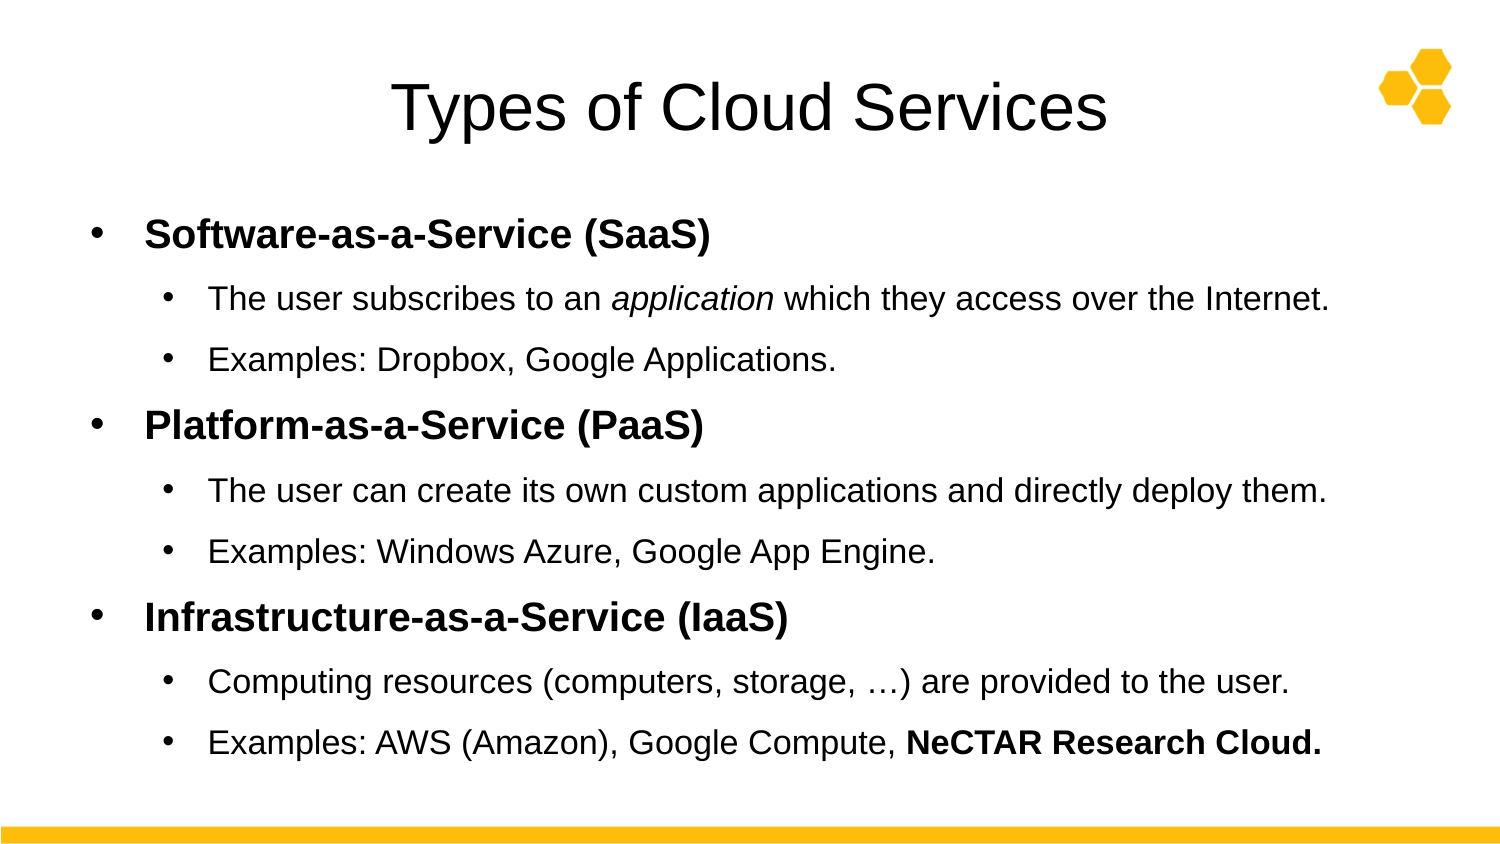

# Types of Cloud Services
Software-as-a-Service (SaaS)
The user subscribes to an application which they access over the Internet.
Examples: Dropbox, Google Applications.
Platform-as-a-Service (PaaS)
The user can create its own custom applications and directly deploy them.
Examples: Windows Azure, Google App Engine.
Infrastructure-as-a-Service (IaaS)
Computing resources (computers, storage, …) are provided to the user.
Examples: AWS (Amazon), Google Compute, NeCTAR Research Cloud.